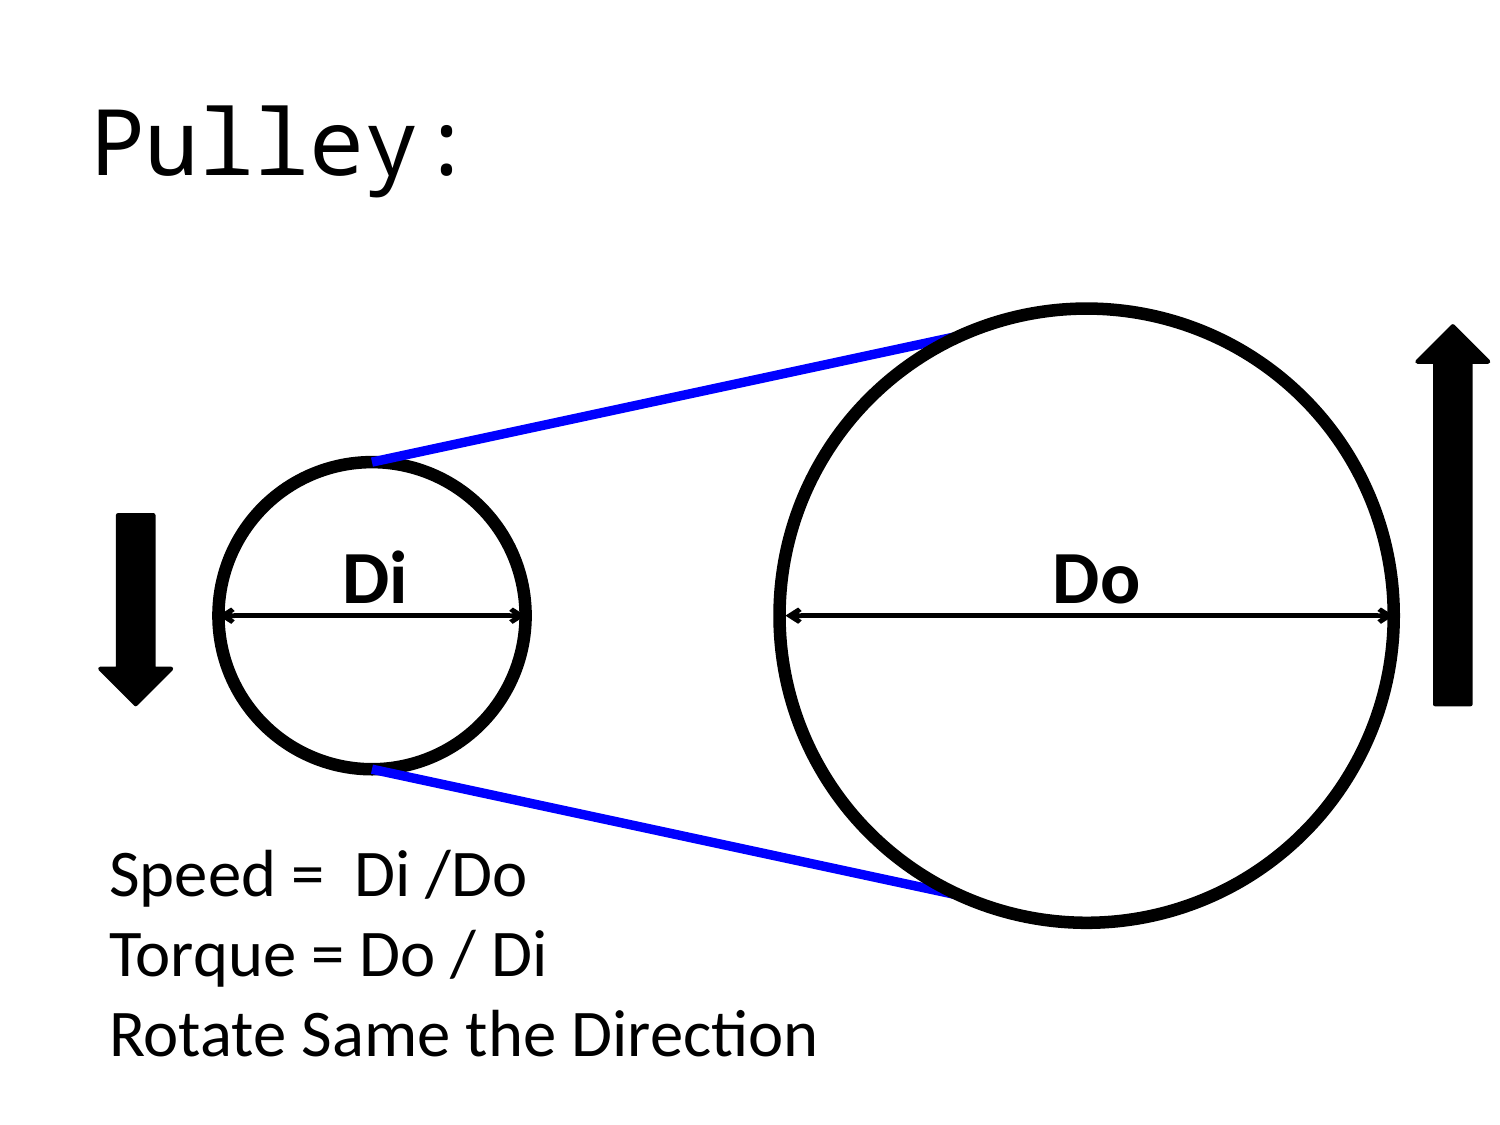

# Pulley:

Di                                      Do
Speed =  Di /Do
Torque = Do / Di
Rotate Same the Direction